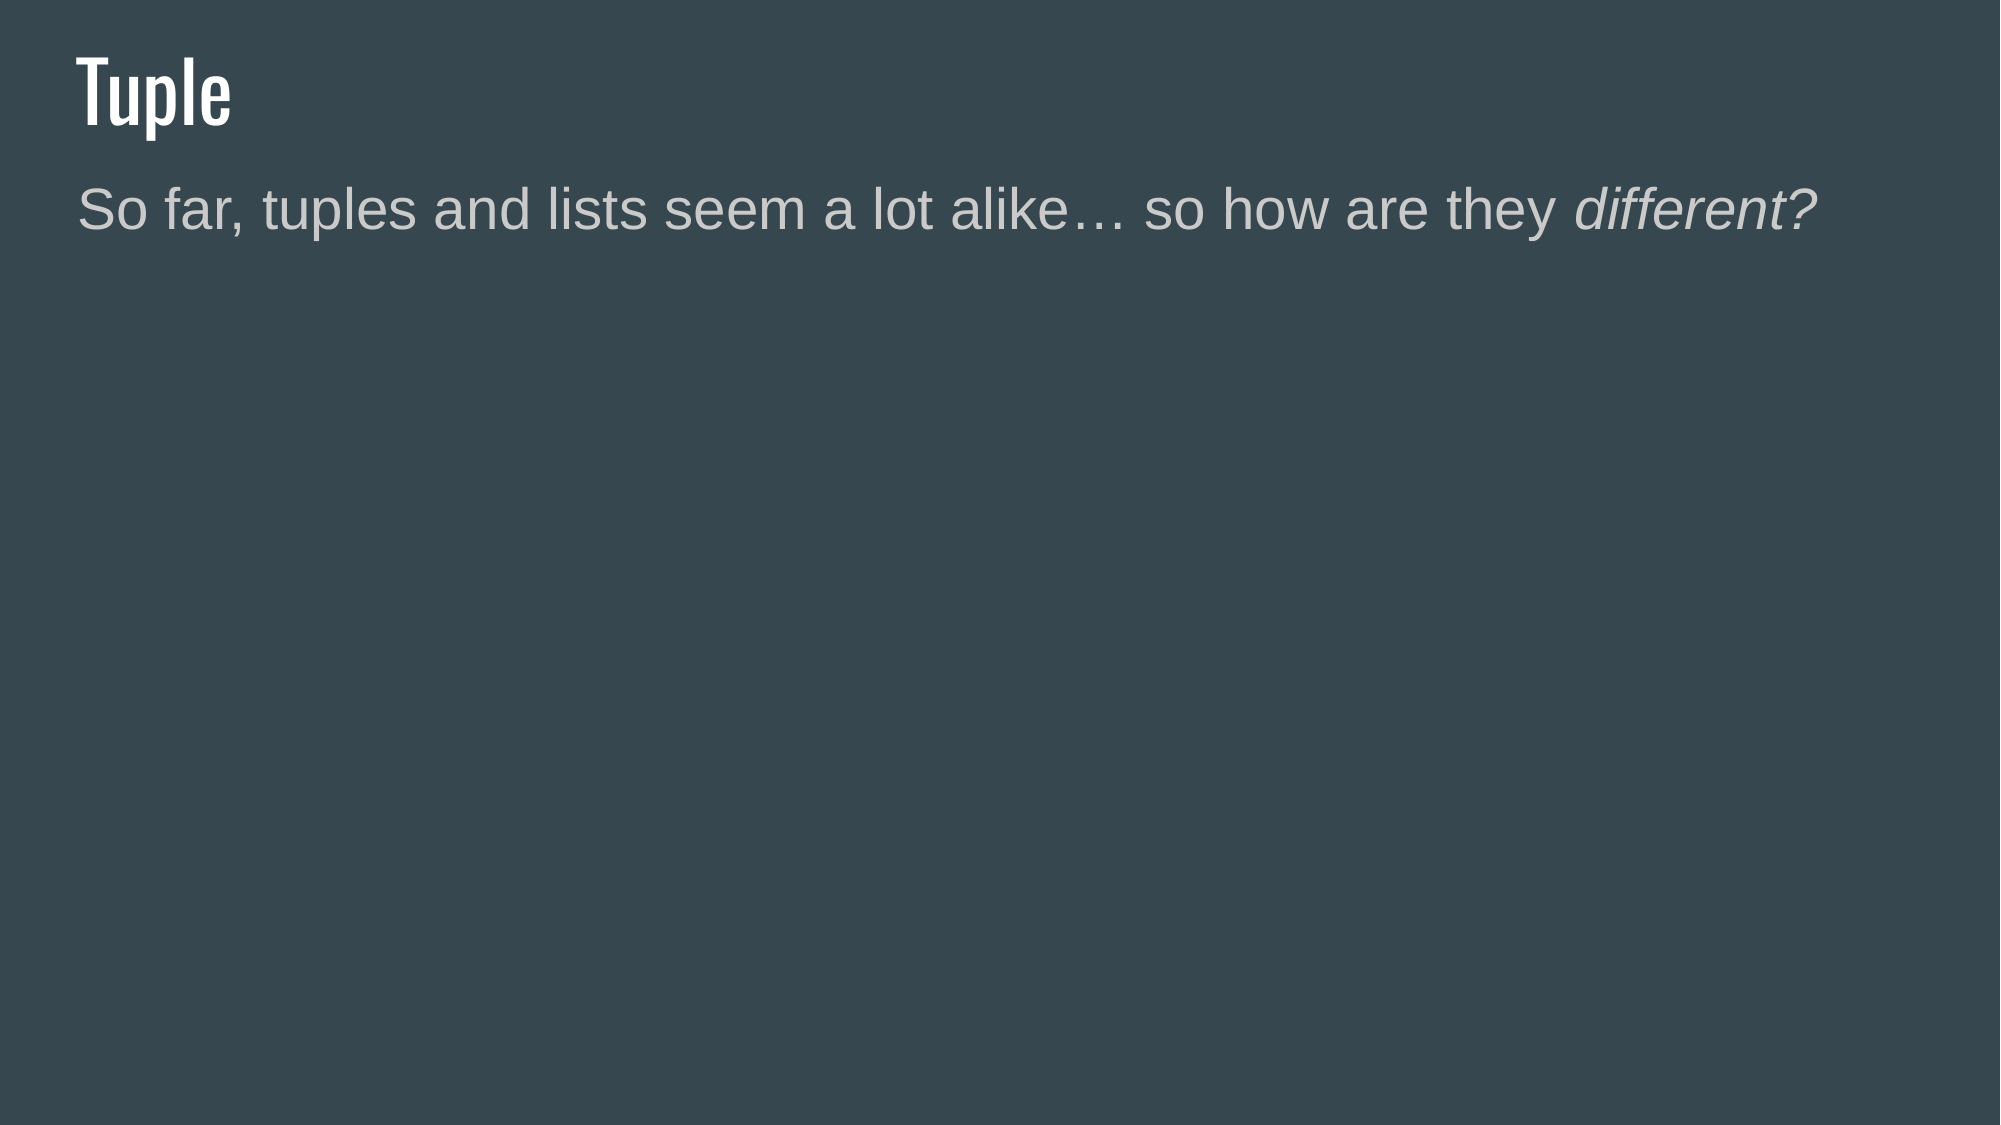

# Tuple
So far, tuples and lists seem a lot alike… so how are they different?